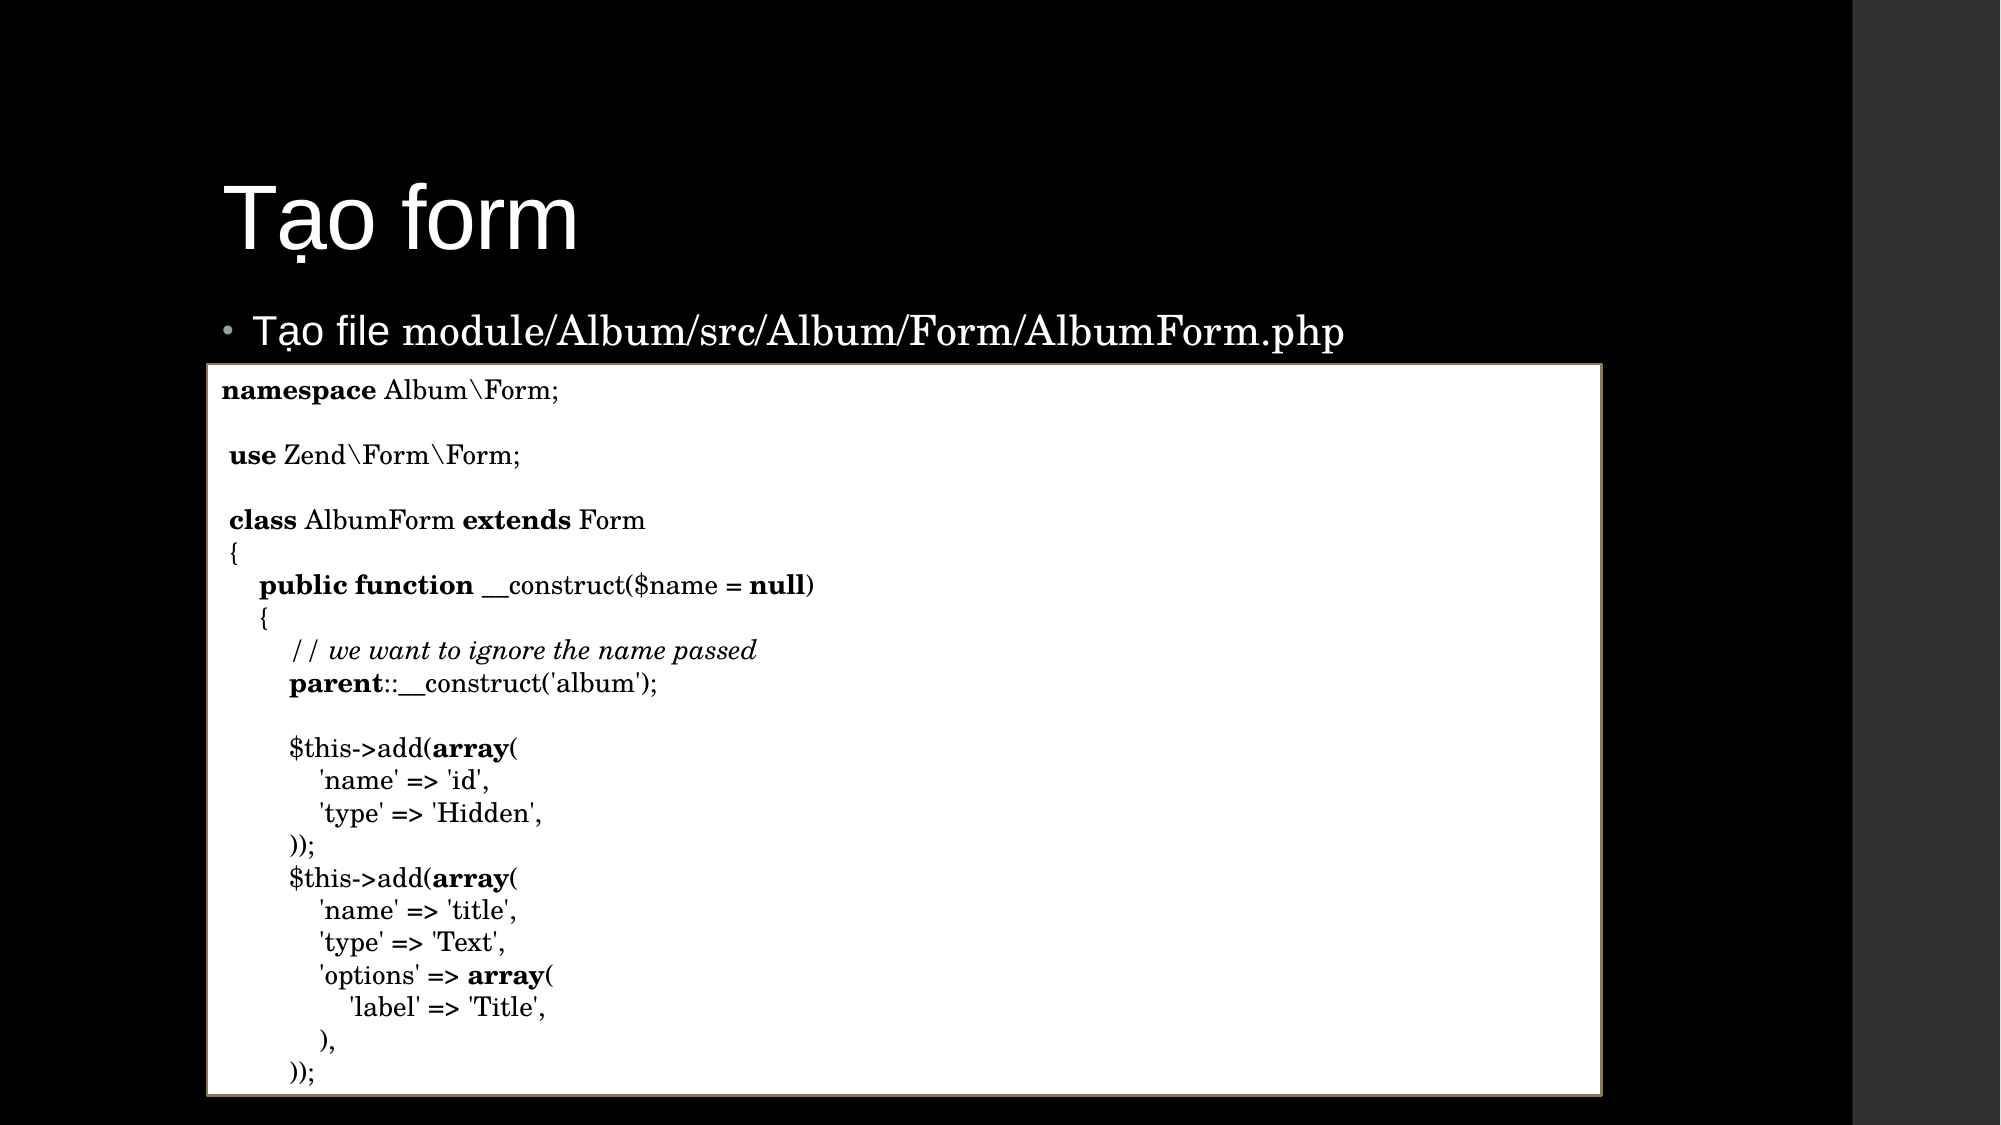

# Tạo form
Tạo file module/Album/src/Album/Form/AlbumForm.php

namespace Album\Form;

 use Zend\Form\Form;

 class AlbumForm extends Form
 {
     public function __construct($name = null)
     {
         // we want to ignore the name passed
         parent::__construct('album');

         $this->add(array(
             'name' => 'id',
             'type' => 'Hidden',
         ));
         $this->add(array(
             'name' => 'title',
             'type' => 'Text',
             'options' => array(
                 'label' => 'Title',
             ),
         ));